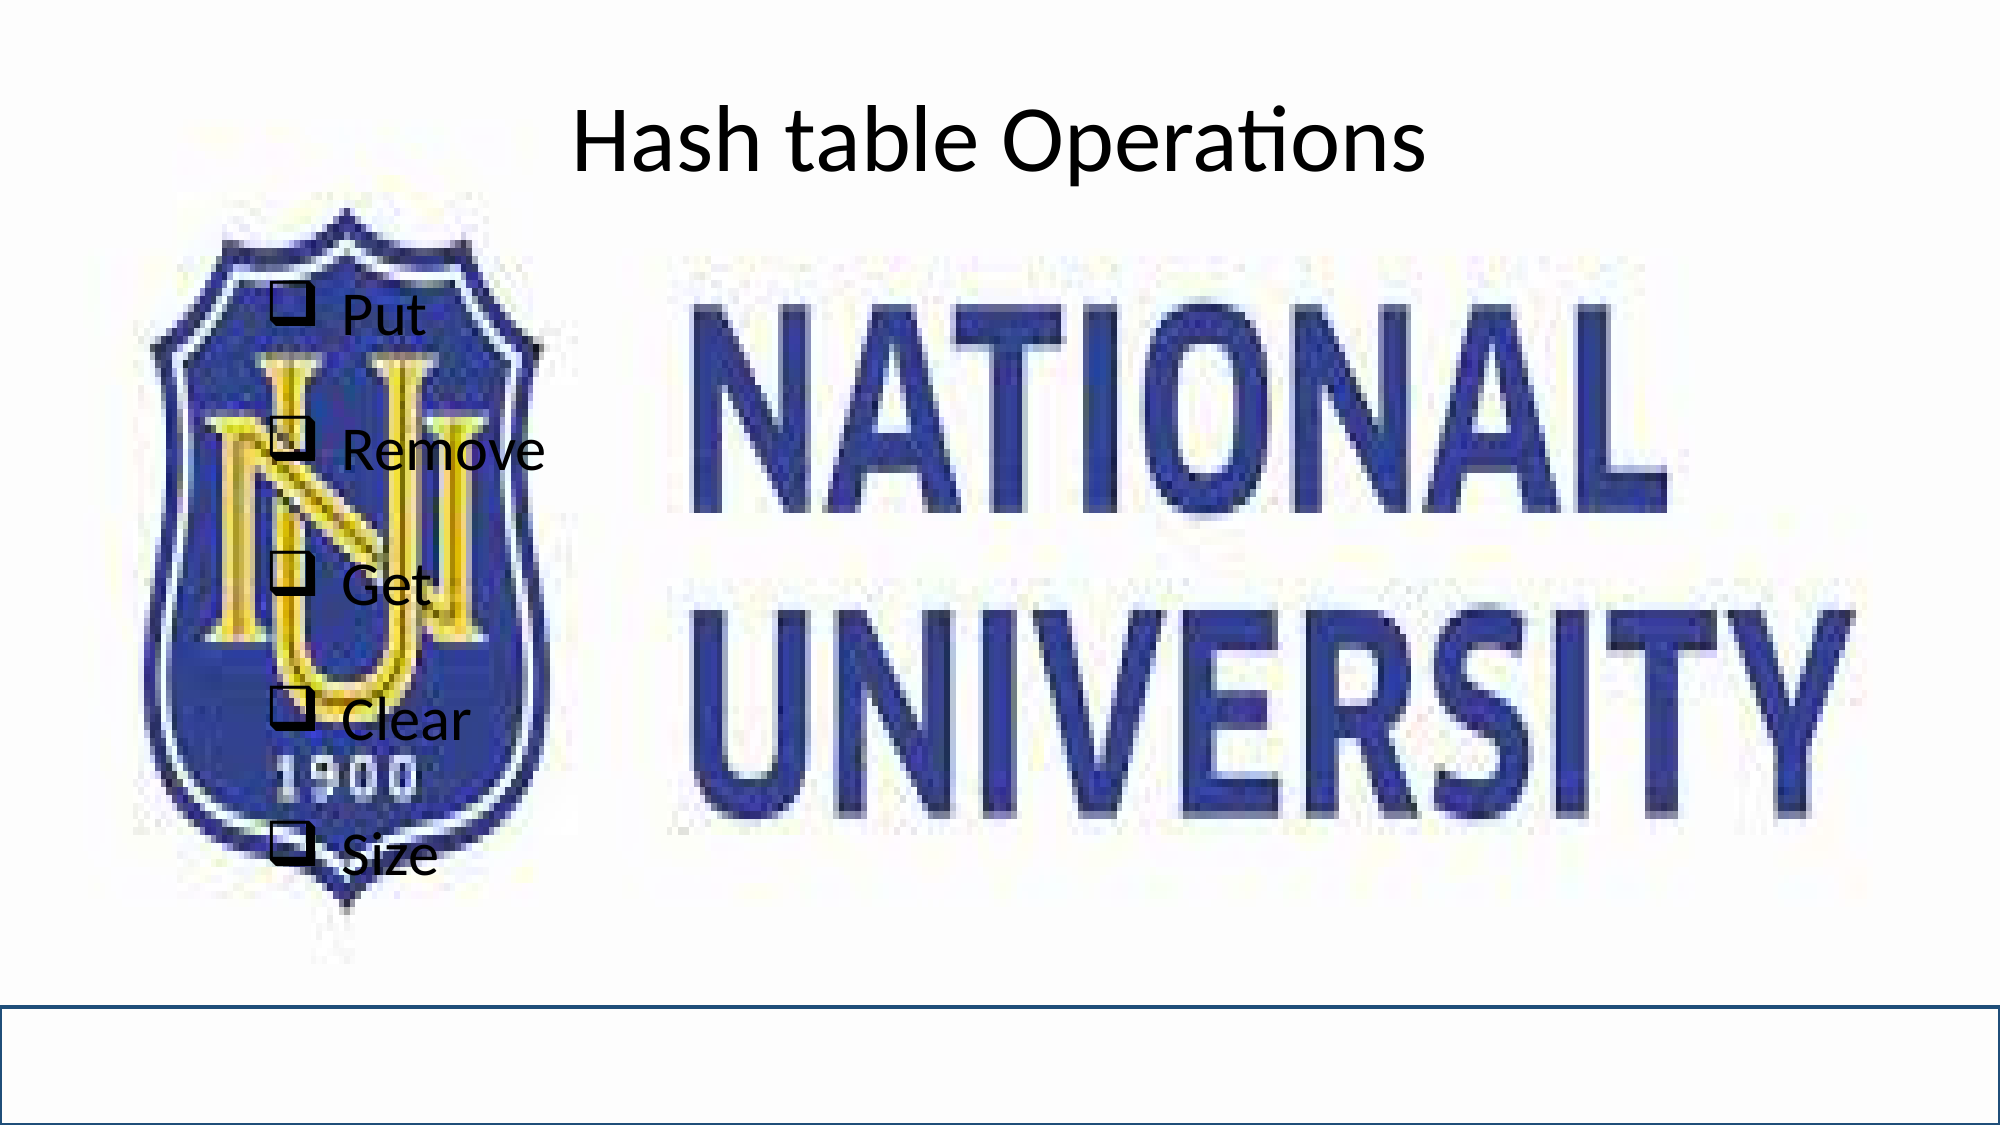

# Hash table Operations

Put

Remove

Get

Clear

Size